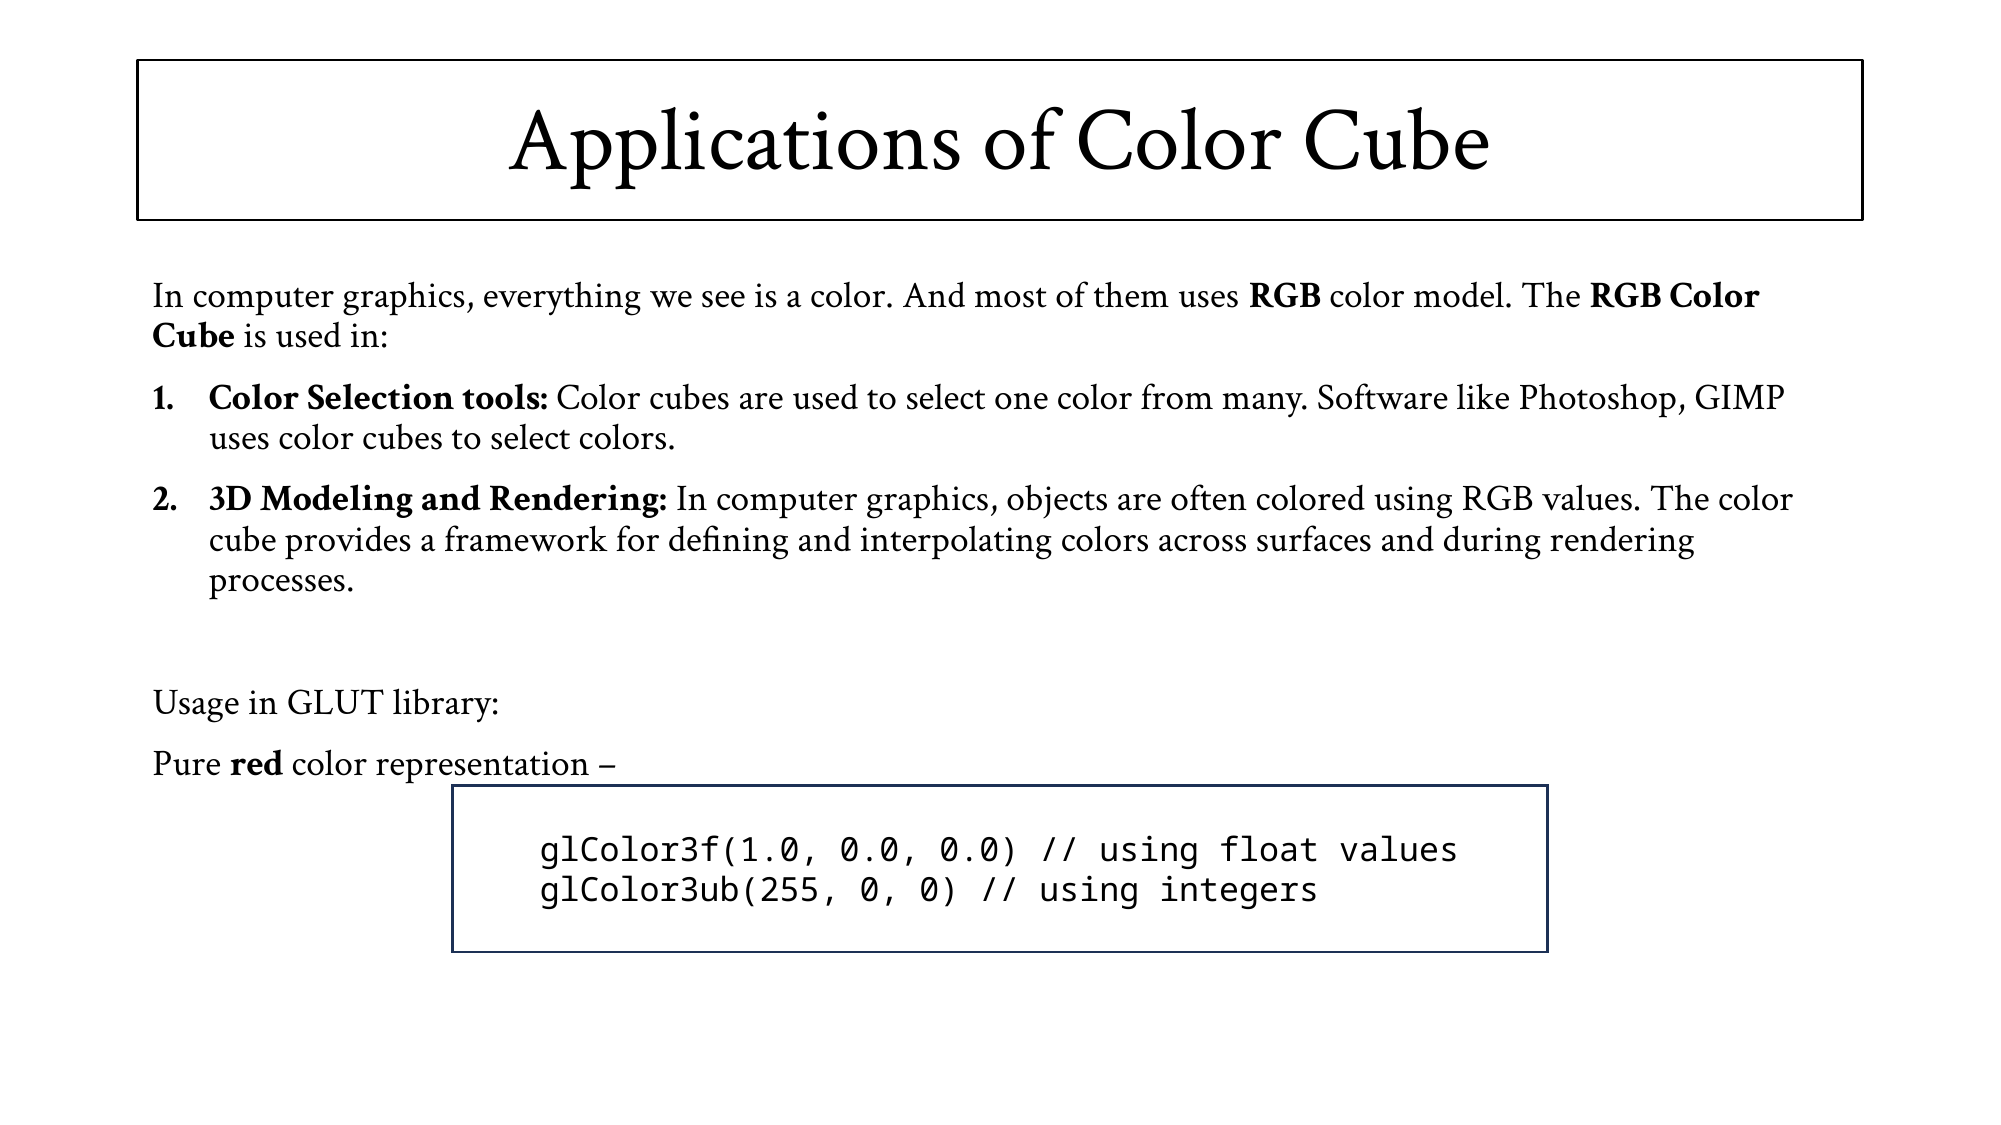

# Applications of Color Cube
In computer graphics, everything we see is a color. And most of them uses RGB color model. The RGB Color Cube is used in:
Color Selection tools: Color cubes are used to select one color from many. Software like Photoshop, GIMP uses color cubes to select colors.
3D Modeling and Rendering: In computer graphics, objects are often colored using RGB values. The color cube provides a framework for defining and interpolating colors across surfaces and during rendering processes.

Usage in GLUT library:
Pure red color representation –

glColor3f(1.0, 0.0, 0.0) // using float values
glColor3ub(255, 0, 0) // using integers